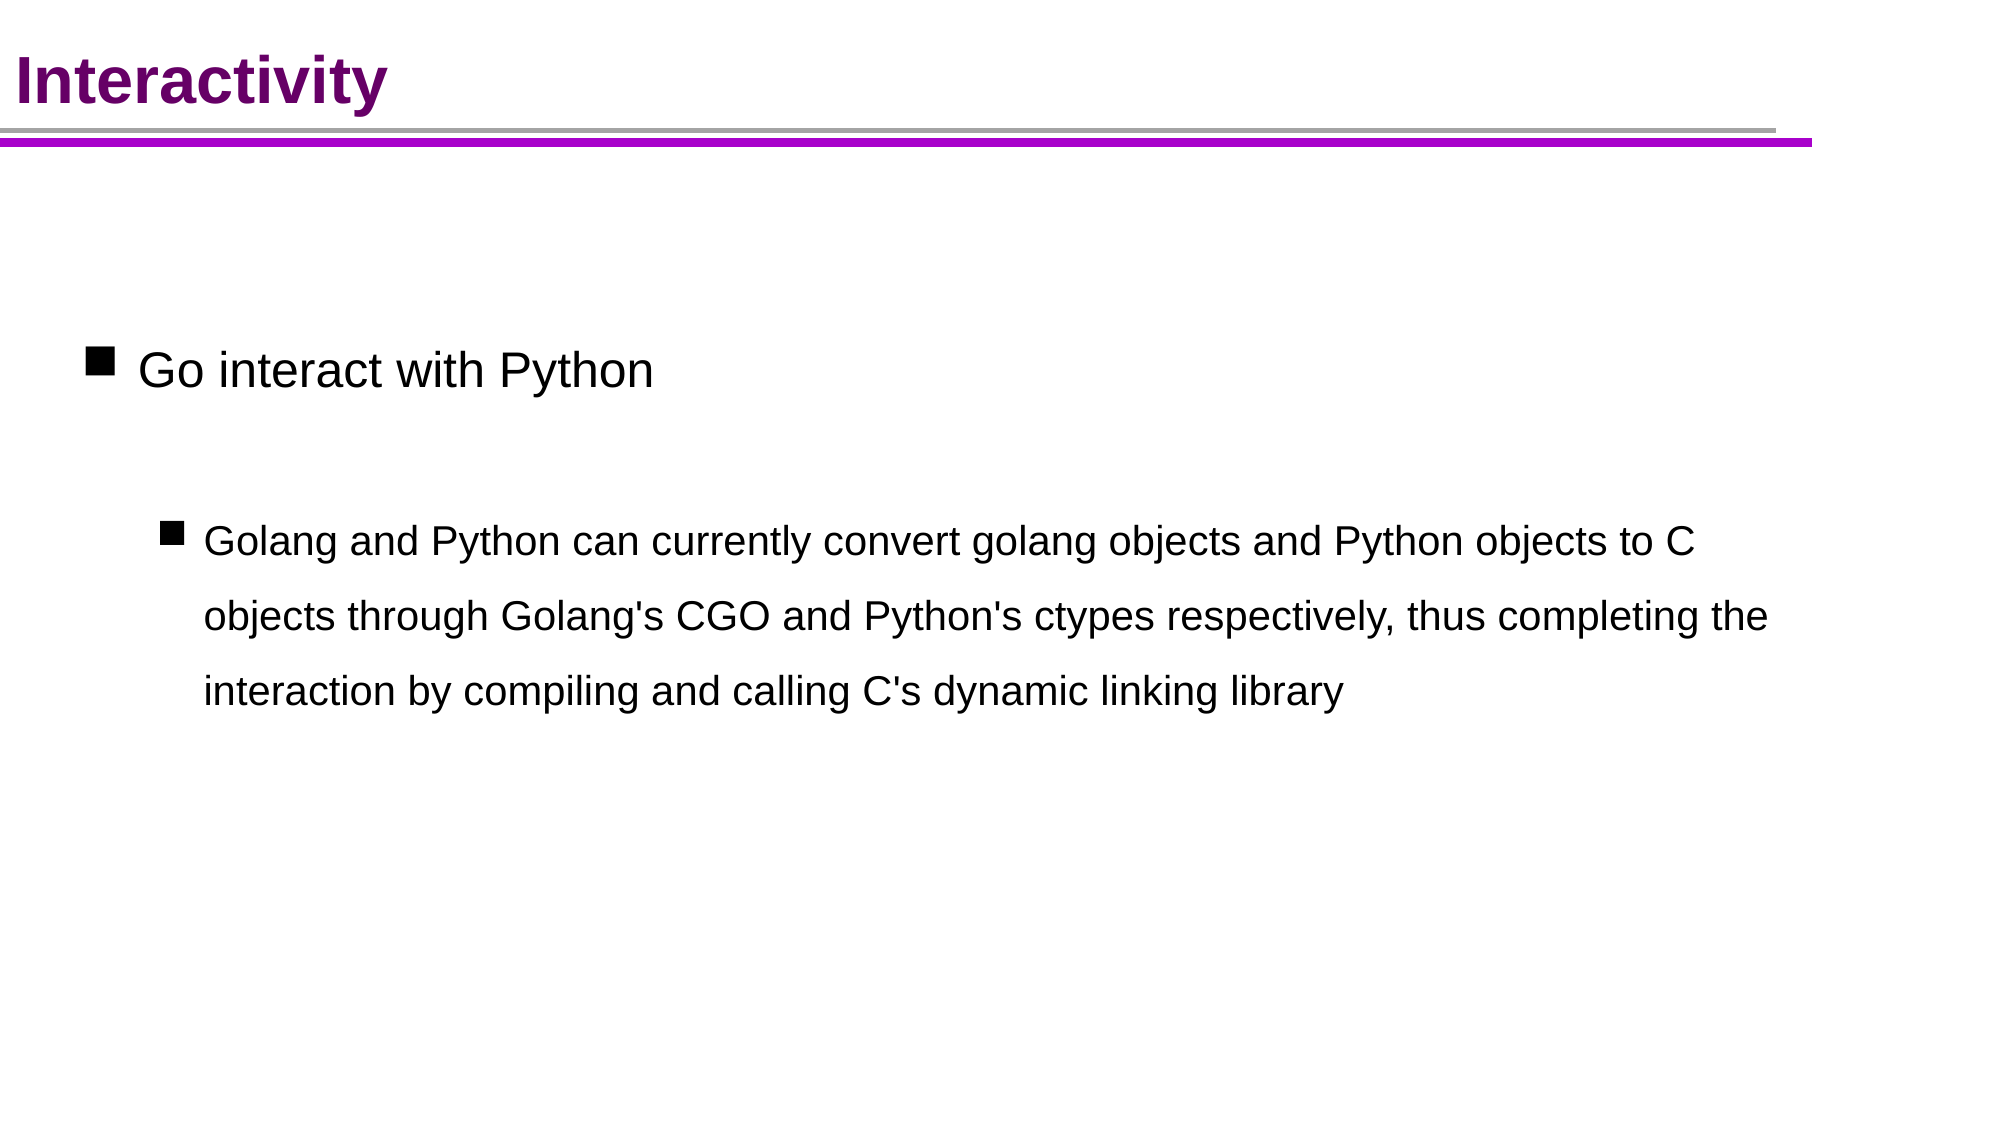

# Interactivity
Go interact with Python

Golang and Python can currently convert golang objects and Python objects to C objects through Golang's CGO and Python's ctypes respectively, thus completing the interaction by compiling and calling C's dynamic linking library